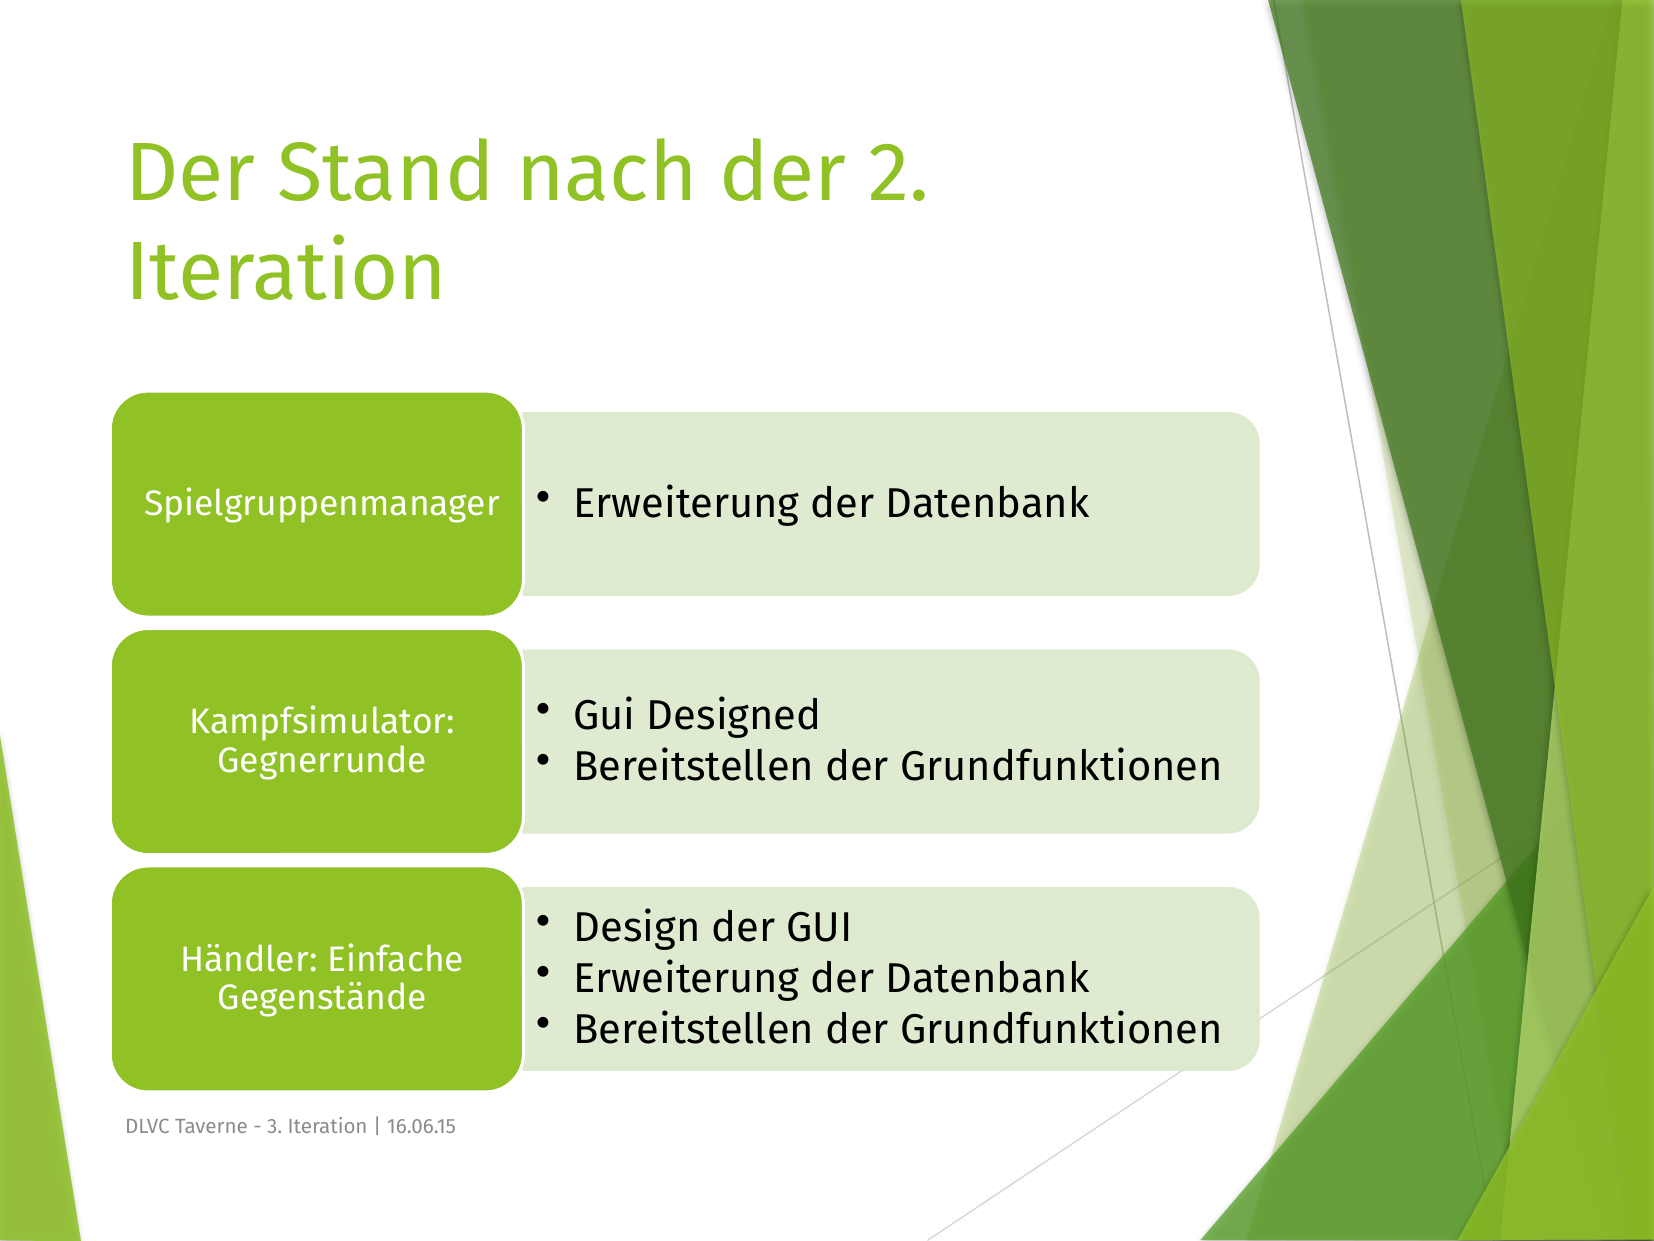

# Der Stand nach der 2. Iteration
Erweiterung der Datenbank
Spielgruppenmanager
Gui Designed
Bereitstellen der Grundfunktionen
Kampfsimulator: Gegnerrunde
Design der GUI
Erweiterung der Datenbank
Bereitstellen der Grundfunktionen
Händler: Einfache Gegenstände
DLVC Taverne - 3. Iteration | 16.06.15